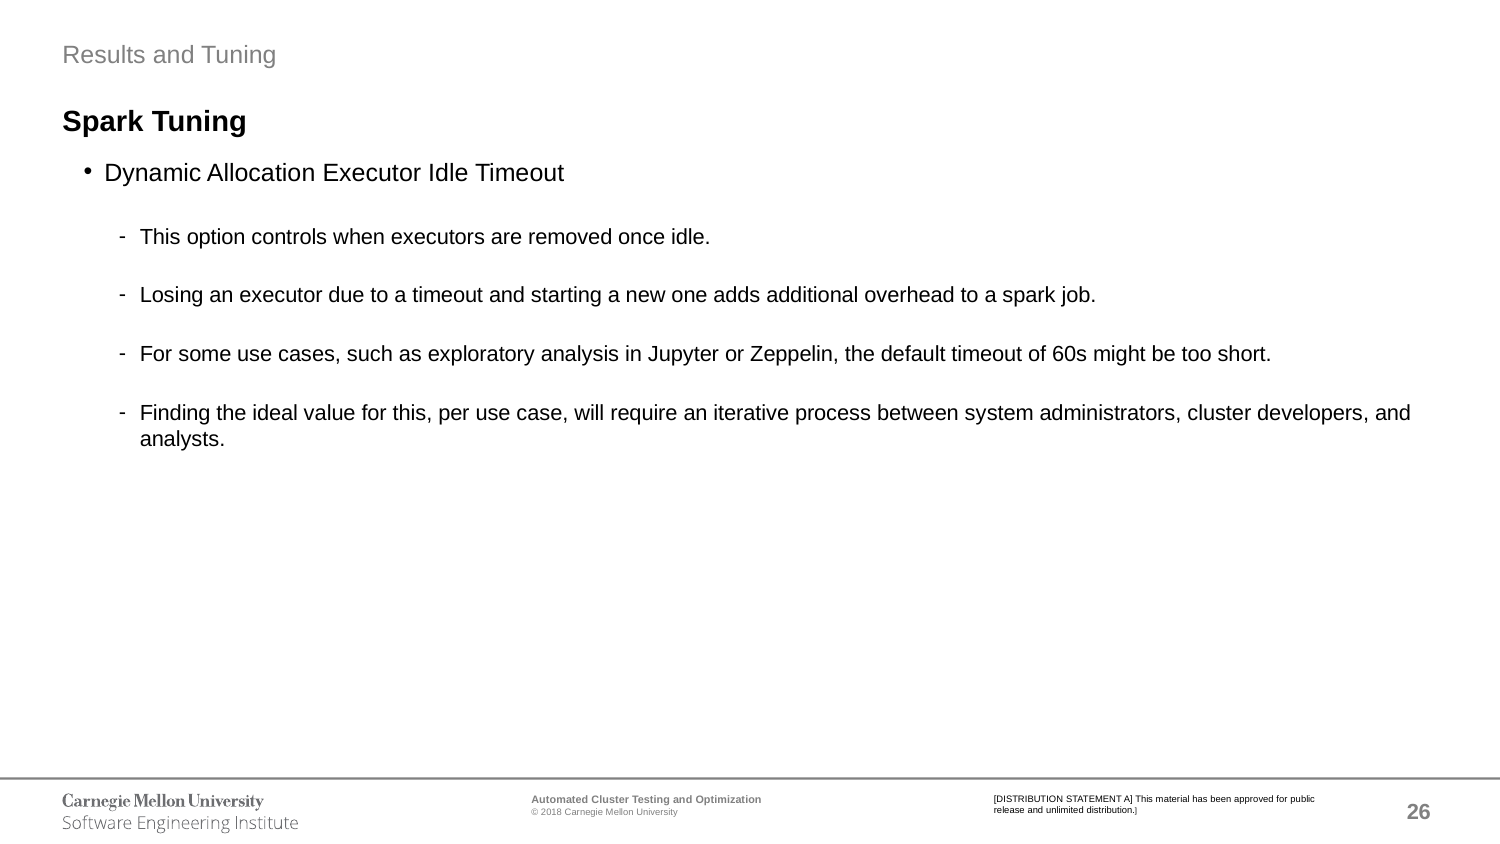

# Results and Tuning
Spark Tuning
Dynamic Allocation Executor Idle Timeout
This option controls when executors are removed once idle.
Losing an executor due to a timeout and starting a new one adds additional overhead to a spark job.
For some use cases, such as exploratory analysis in Jupyter or Zeppelin, the default timeout of 60s might be too short.
Finding the ideal value for this, per use case, will require an iterative process between system administrators, cluster developers, and analysts.